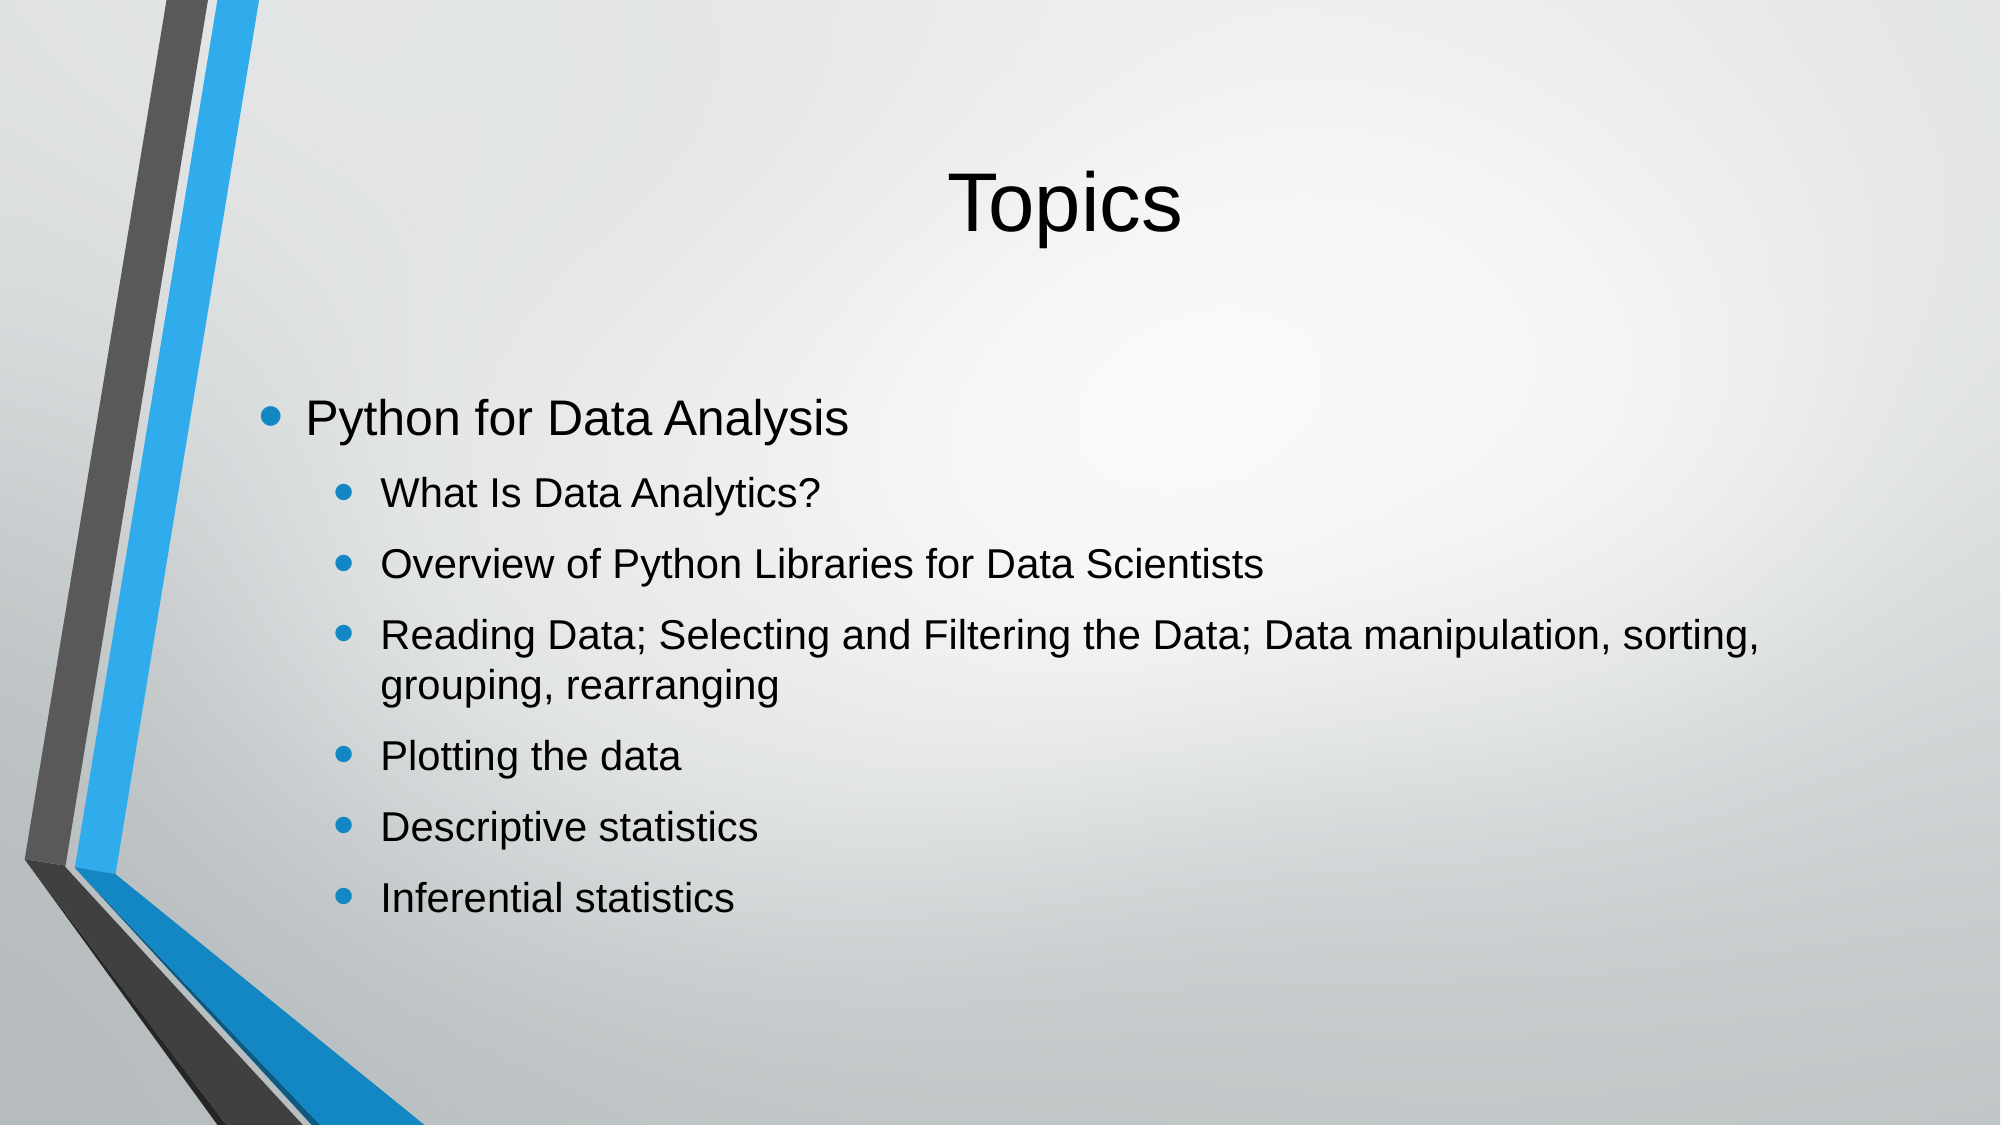

# Topics
Python for Data Analysis
What Is Data Analytics?
Overview of Python Libraries for Data Scientists
Reading Data; Selecting and Filtering the Data; Data manipulation, sorting, grouping, rearranging
Plotting the data
Descriptive statistics
Inferential statistics